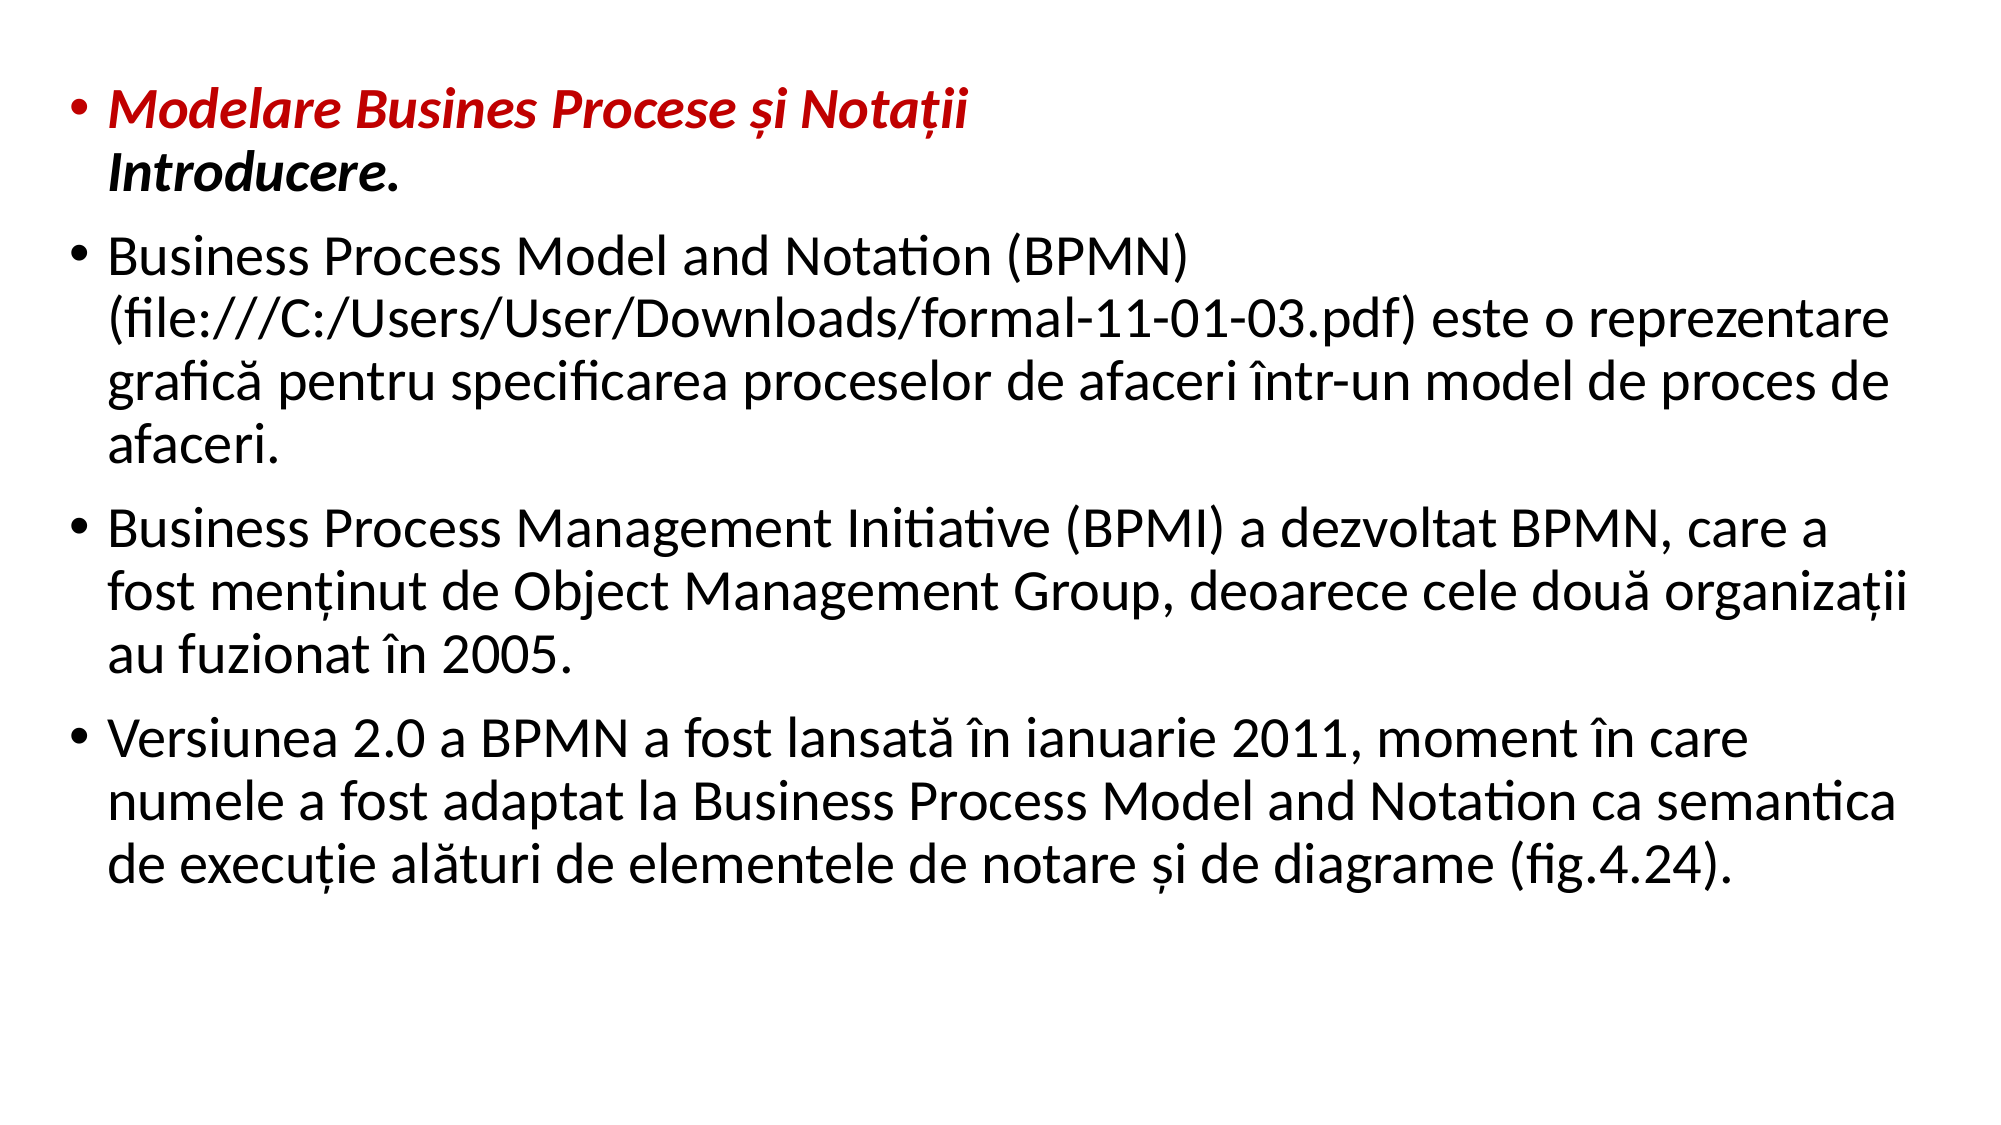

Modelare Busines Procese și Notații
Introducere.
Business Process Model and Notation (BPMN) (file:///C:/Users/User/Downloads/formal-11-01-03.pdf) este o reprezentare grafică pentru specificarea proceselor de afaceri într-un model de proces de afaceri.
Business Process Management Initiative (BPMI) a dezvoltat BPMN, care a fost menţinut de Object Management Group, deoarece cele două organizaţii au fuzionat în 2005.
Versiunea 2.0 a BPMN a fost lansată în ianuarie 2011, moment în care numele a fost adaptat la Business Process Model and Notation ca semantica de execuţie alături de elementele de notare şi de diagrame (fig.4.24).